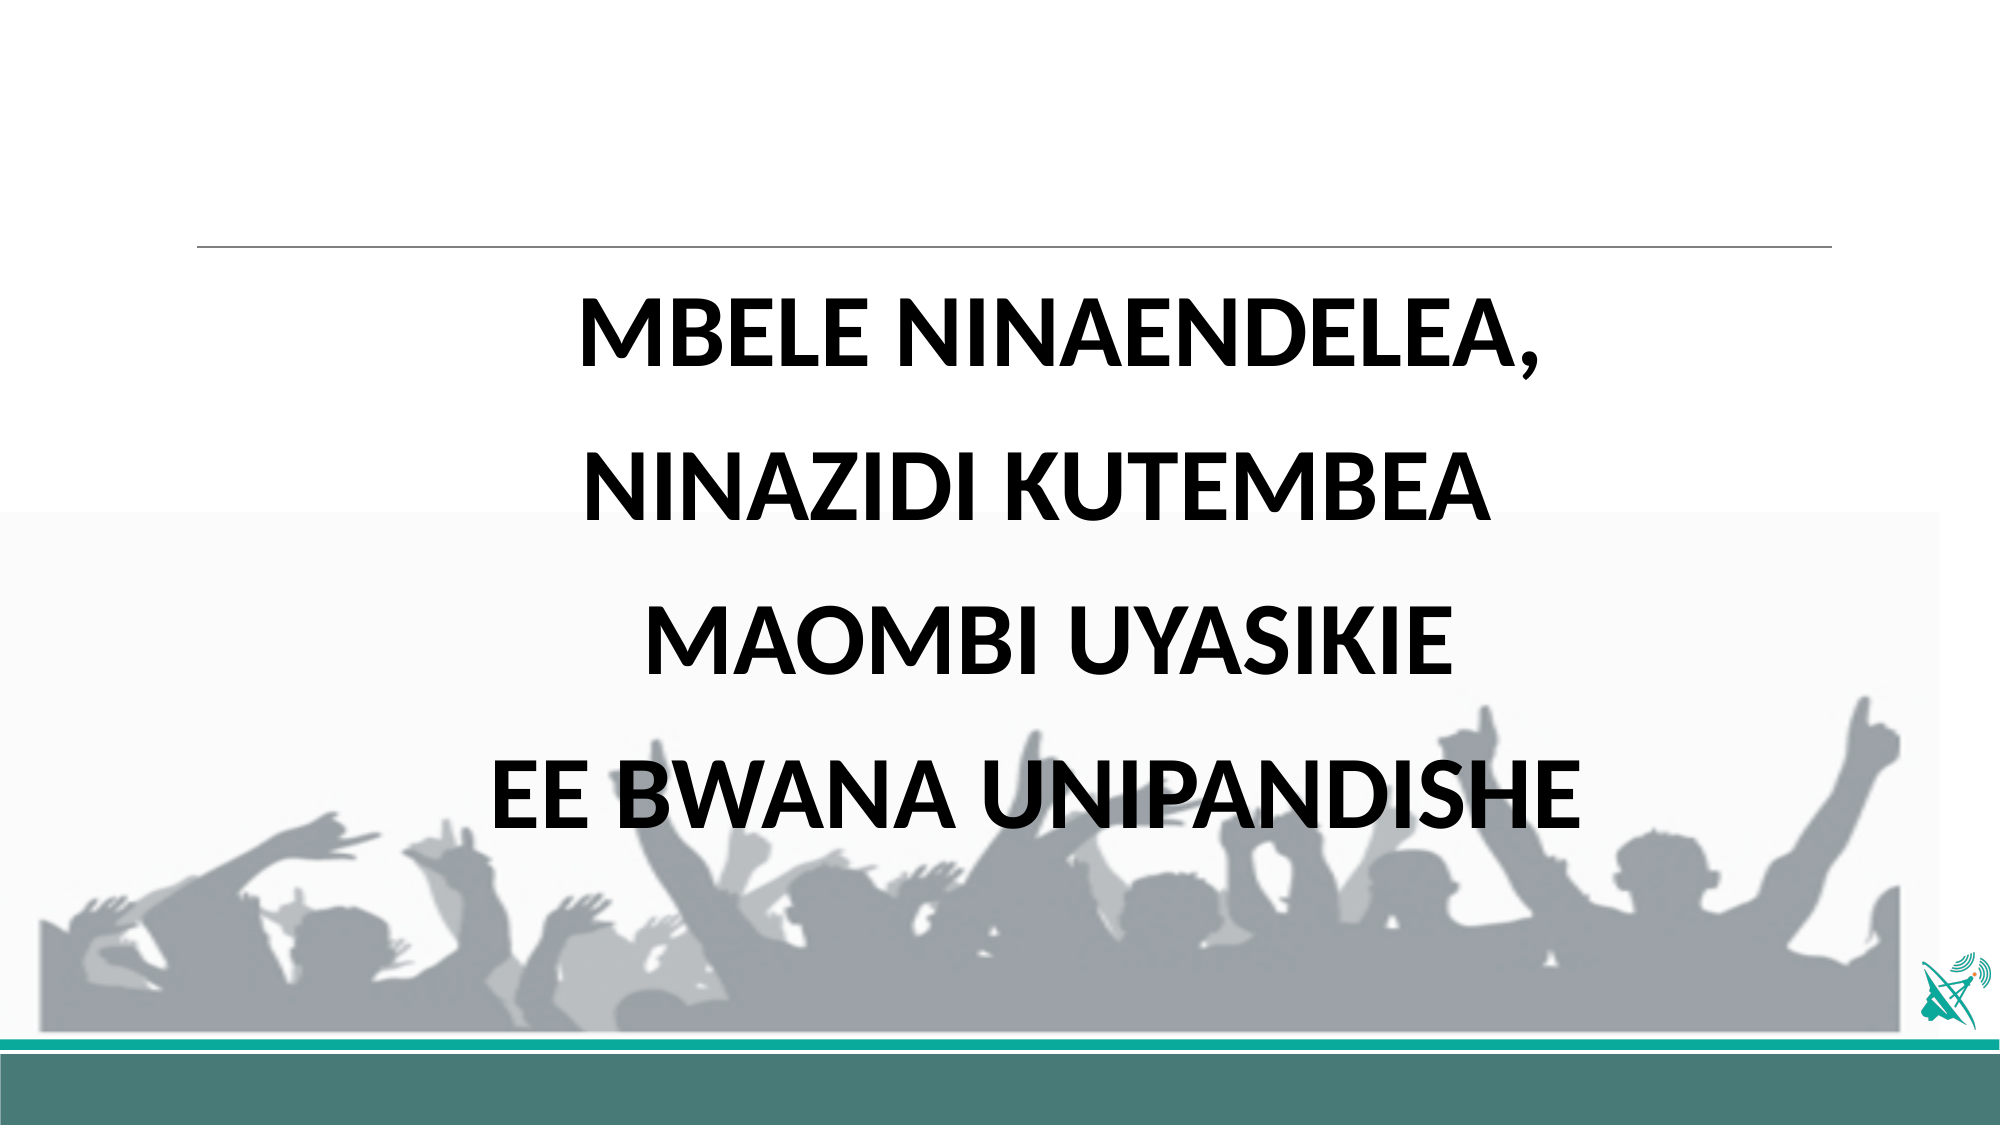

MBELE NINAENDELEA,
NINAZIDI KUTEMBEA
MAOMBI UYASIKIE
EE BWANA UNIPANDISHE